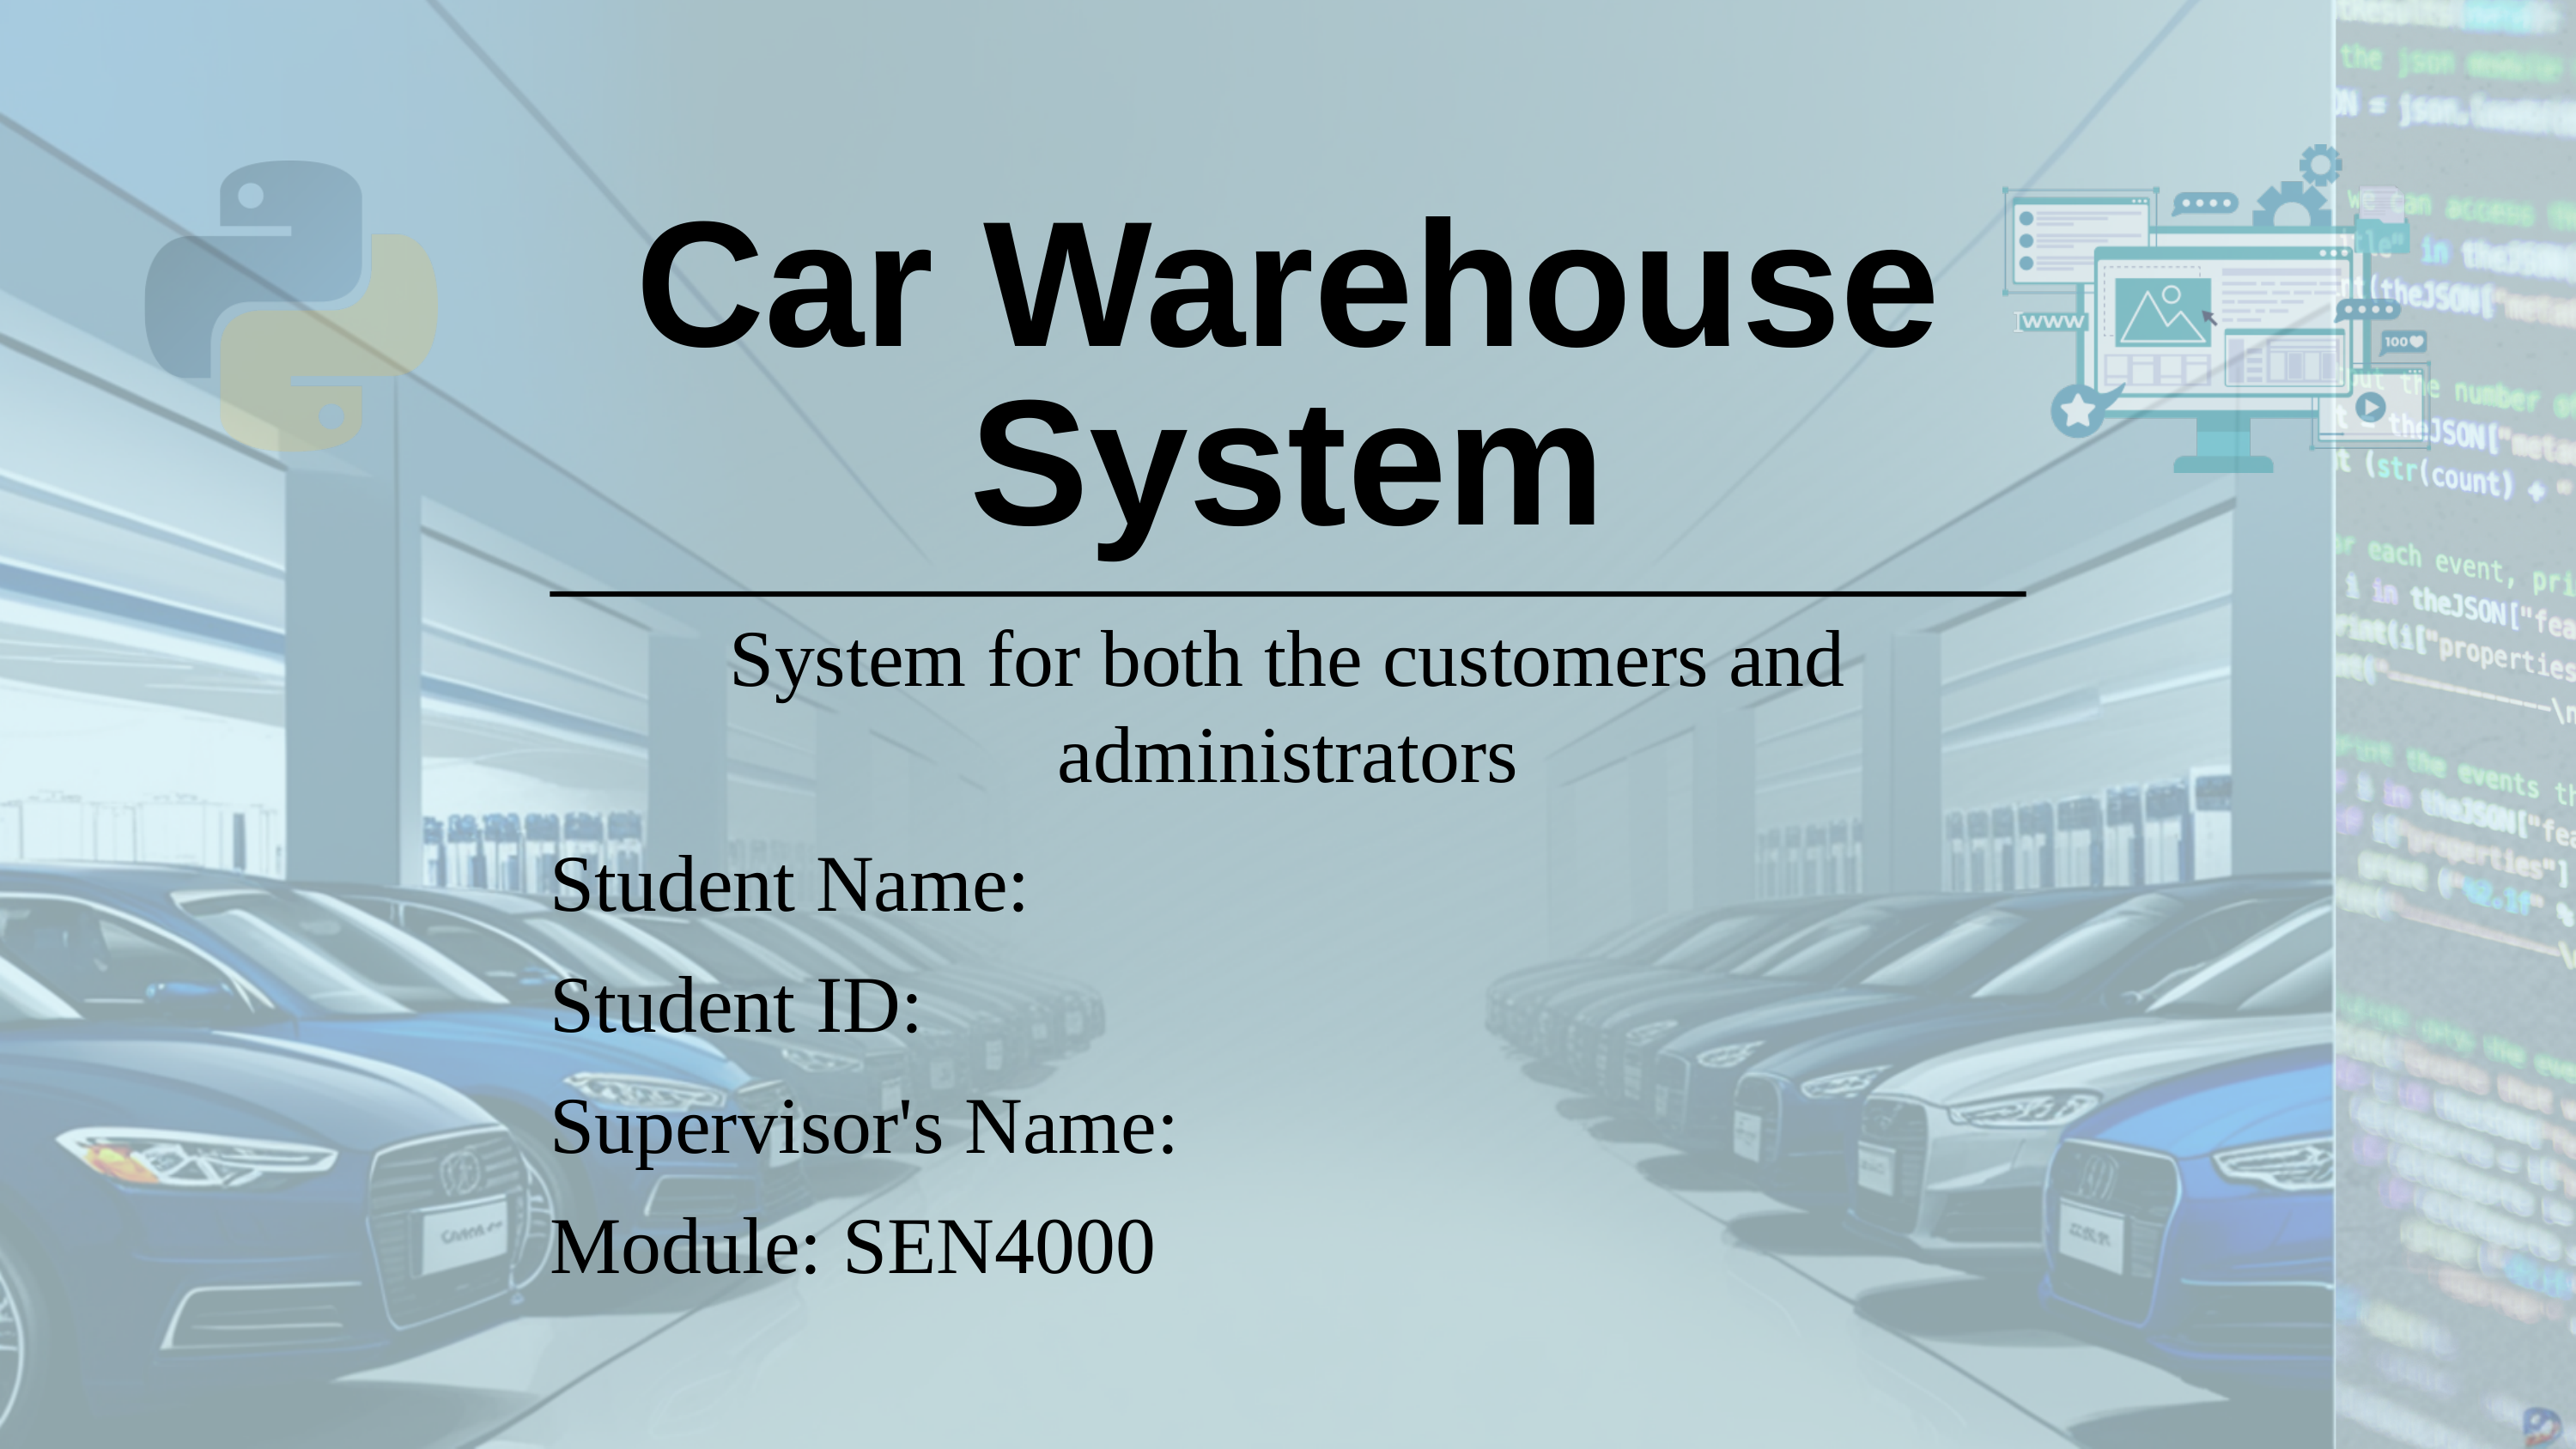

Car Warehouse System
System for both the customers and administrators

Student Name:
Student ID:
Supervisor's Name:
Module: SEN4000